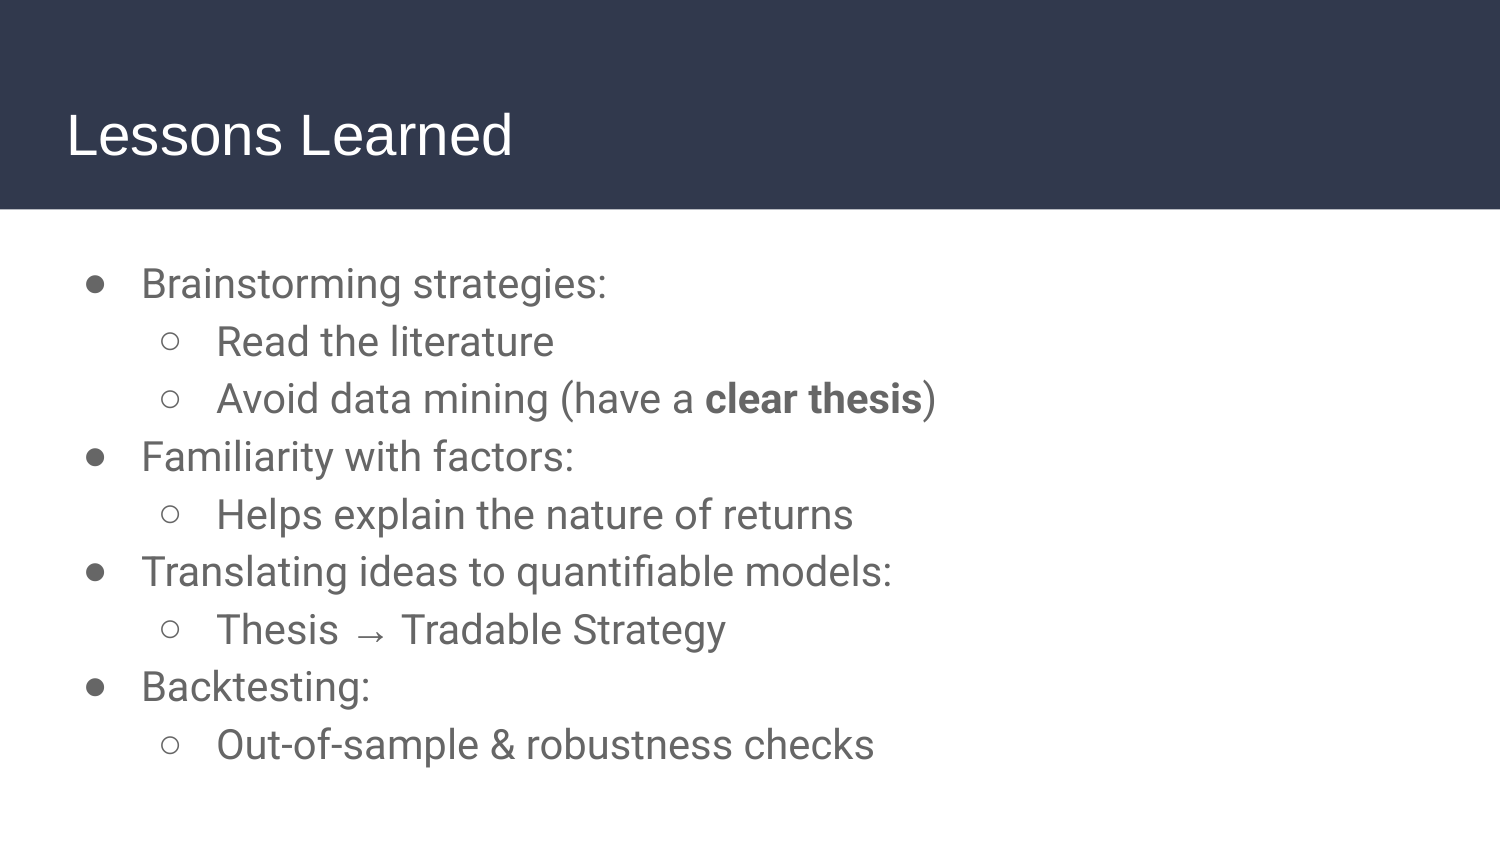

# Lessons Learned
Brainstorming strategies:
Read the literature
Avoid data mining (have a clear thesis)
Familiarity with factors:
Helps explain the nature of returns
Translating ideas to quantifiable models:
Thesis → Tradable Strategy
Backtesting:
Out-of-sample & robustness checks